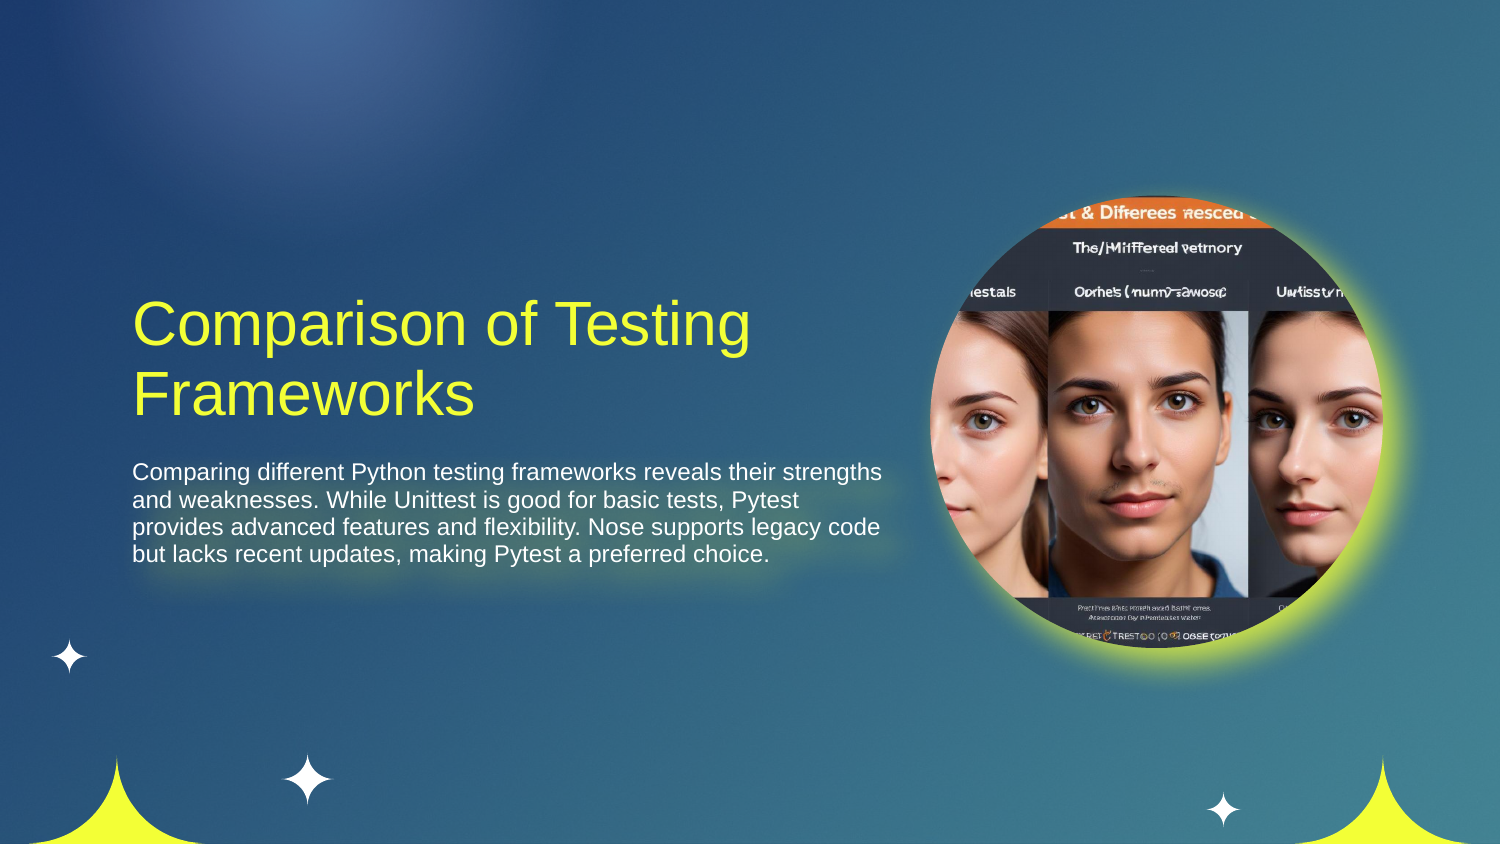

# Comparison of Testing Frameworks
Comparing different Python testing frameworks reveals their strengths and weaknesses. While Unittest is good for basic tests, Pytest provides advanced features and flexibility. Nose supports legacy code but lacks recent updates, making Pytest a preferred choice.